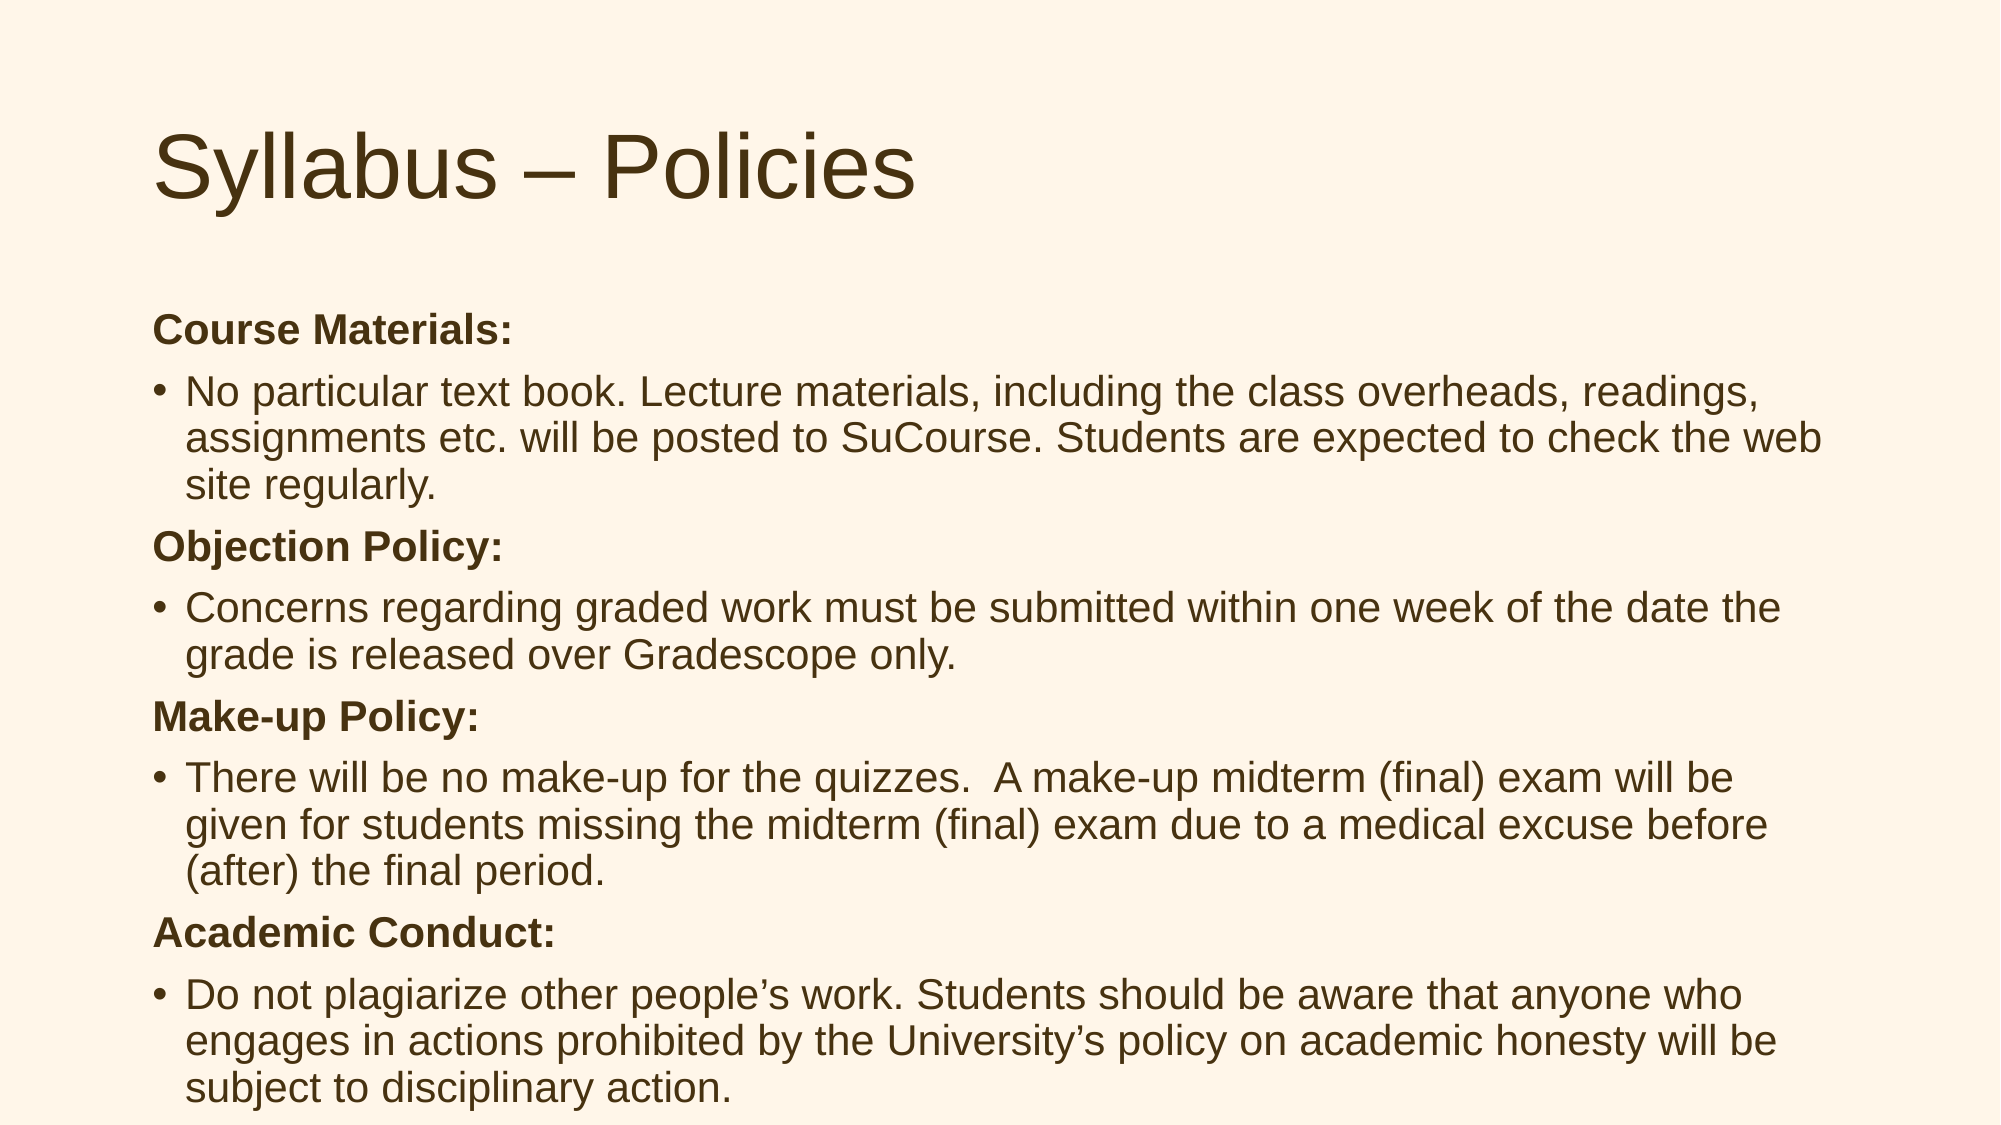

# Syllabus – Policies
Course Materials:
No particular text book. Lecture materials, including the class overheads, readings, assignments etc. will be posted to SuCourse. Students are expected to check the web site regularly.
Objection Policy:
Concerns regarding graded work must be submitted within one week of the date the grade is released over Gradescope only.
Make-up Policy:
There will be no make-up for the quizzes.  A make-up midterm (final) exam will be given for students missing the midterm (final) exam due to a medical excuse before (after) the final period.
Academic Conduct:
Do not plagiarize other people’s work. Students should be aware that anyone who engages in actions prohibited by the University’s policy on academic honesty will be subject to disciplinary action.